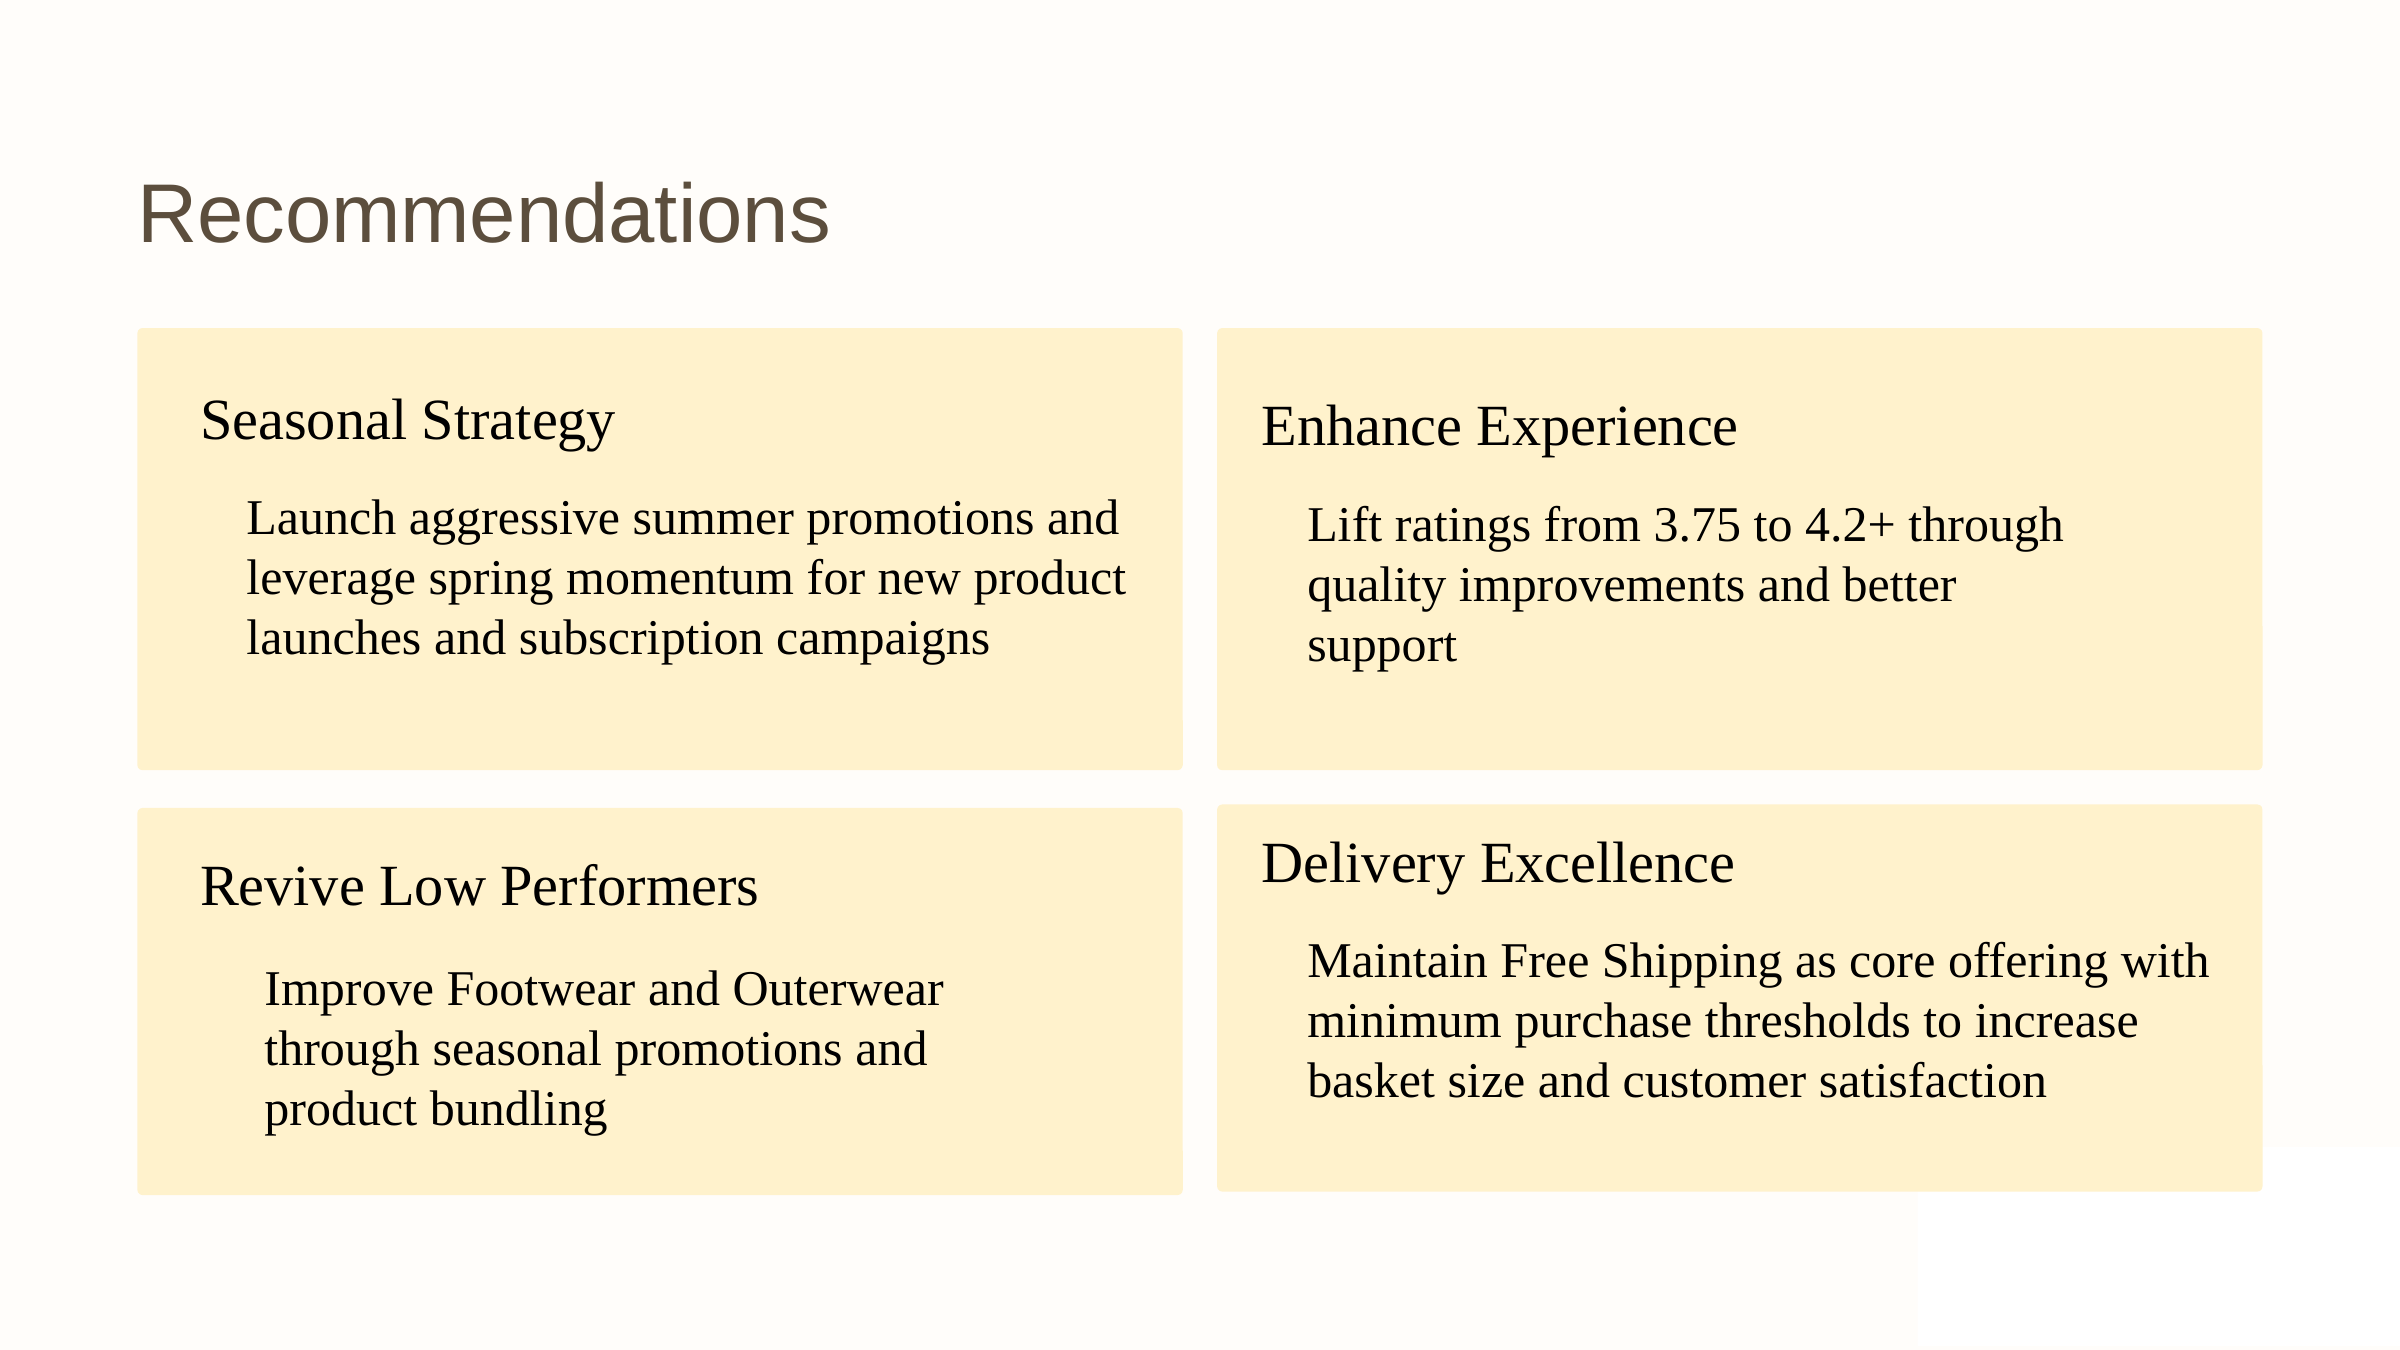

Recommendations

Seasonal Strategy
Enhance Experience
Launch aggressive summer promotions and leverage spring momentum for new product launches and subscription campaigns
Lift ratings from 3.75 to 4.2+ through quality improvements and better support

Delivery Excellence
Revive Low Performers
Maintain Free Shipping as core offering with minimum purchase thresholds to increase basket size and customer satisfaction
Improve Footwear and Outerwear through seasonal promotions and product bundling